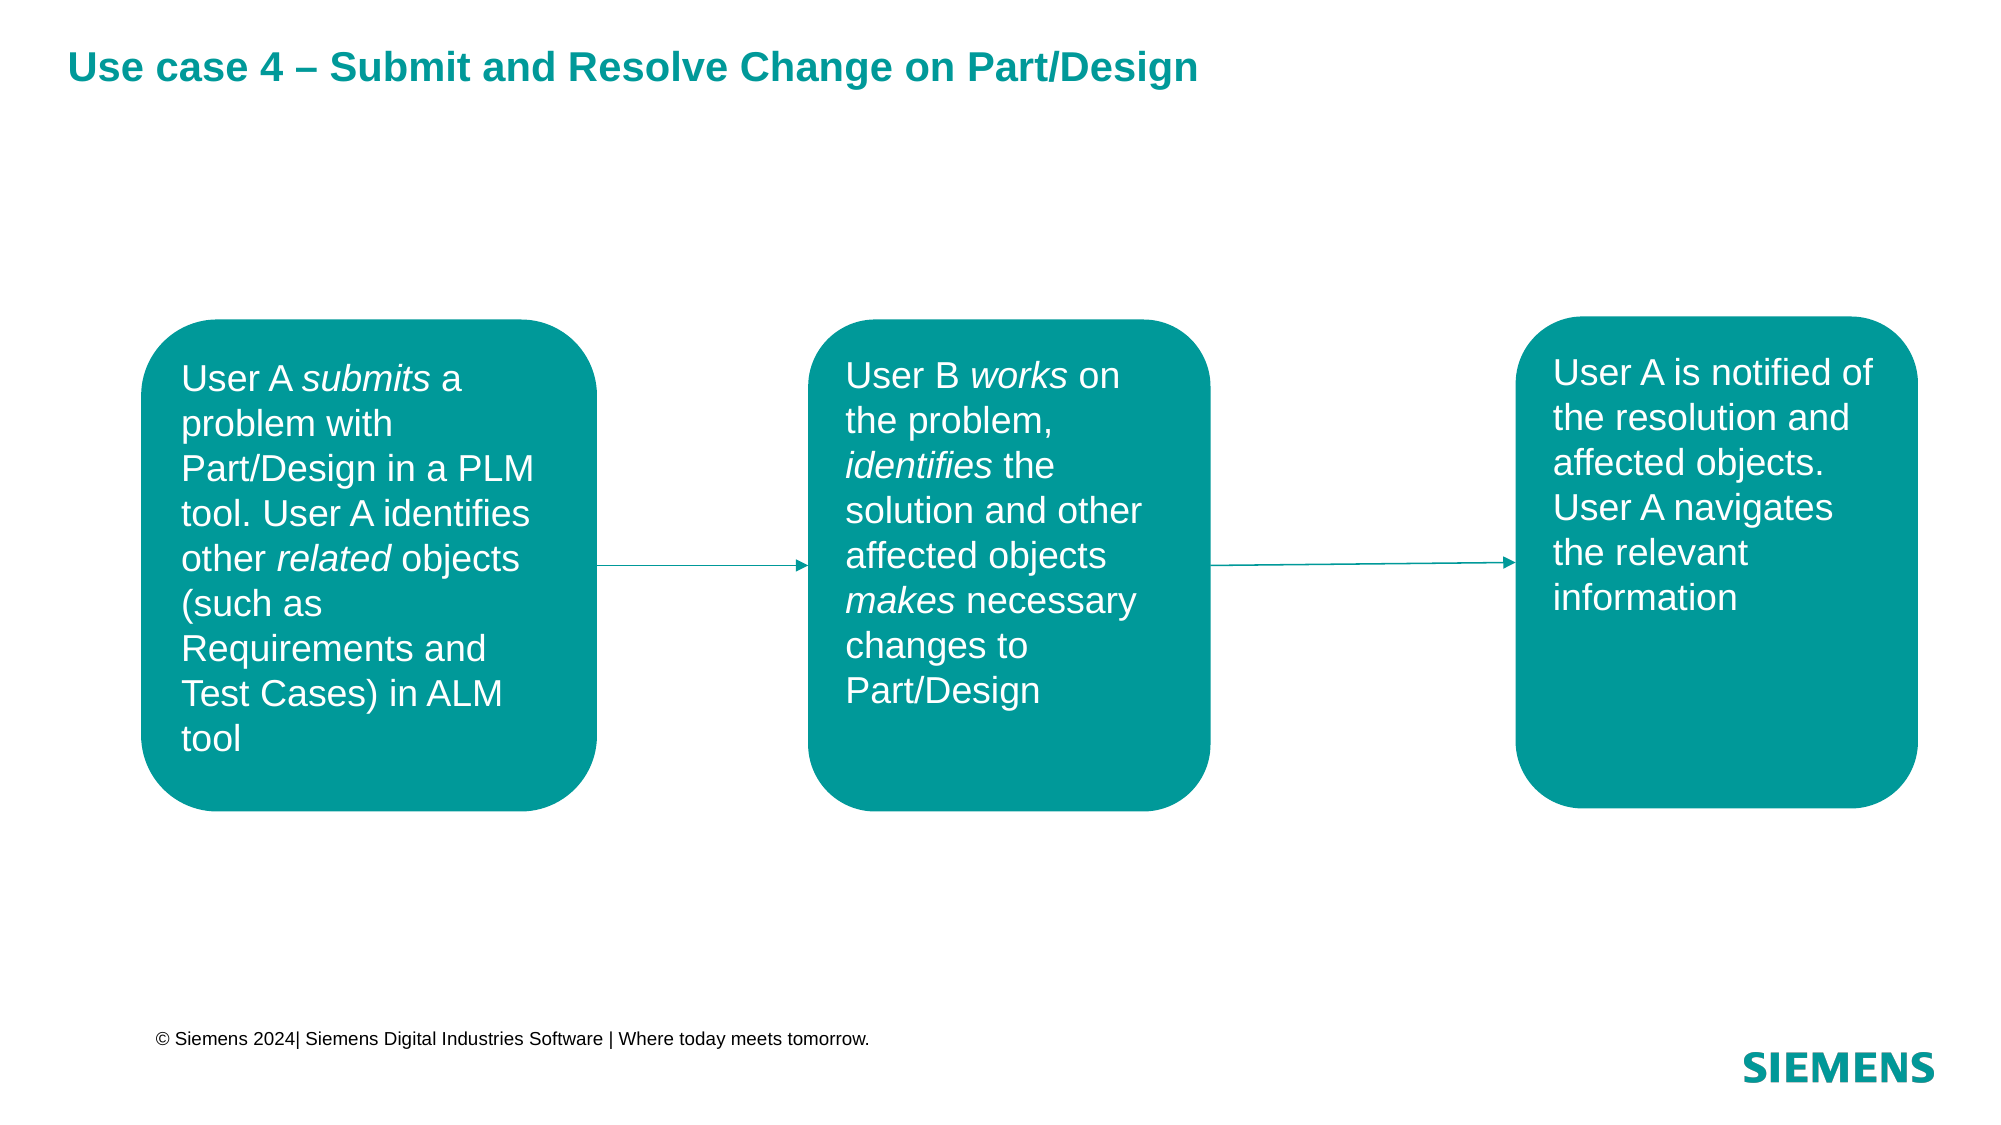

# Use case 4 – Submit and Resolve Change on Part/Design
User A is notified of the resolution and affected objects. User A navigates the relevant information
User A submits a problem with Part/Design in a PLM tool. User A identifies other related objects (such as Requirements and Test Cases) in ALM tool
User B works on the problem, identifies the solution and other affected objects makes necessary changes to Part/Design
© Siemens 2024| Siemens Digital Industries Software | Where today meets tomorrow.
ns Digital Industries Software | Where today meets tomorrow.